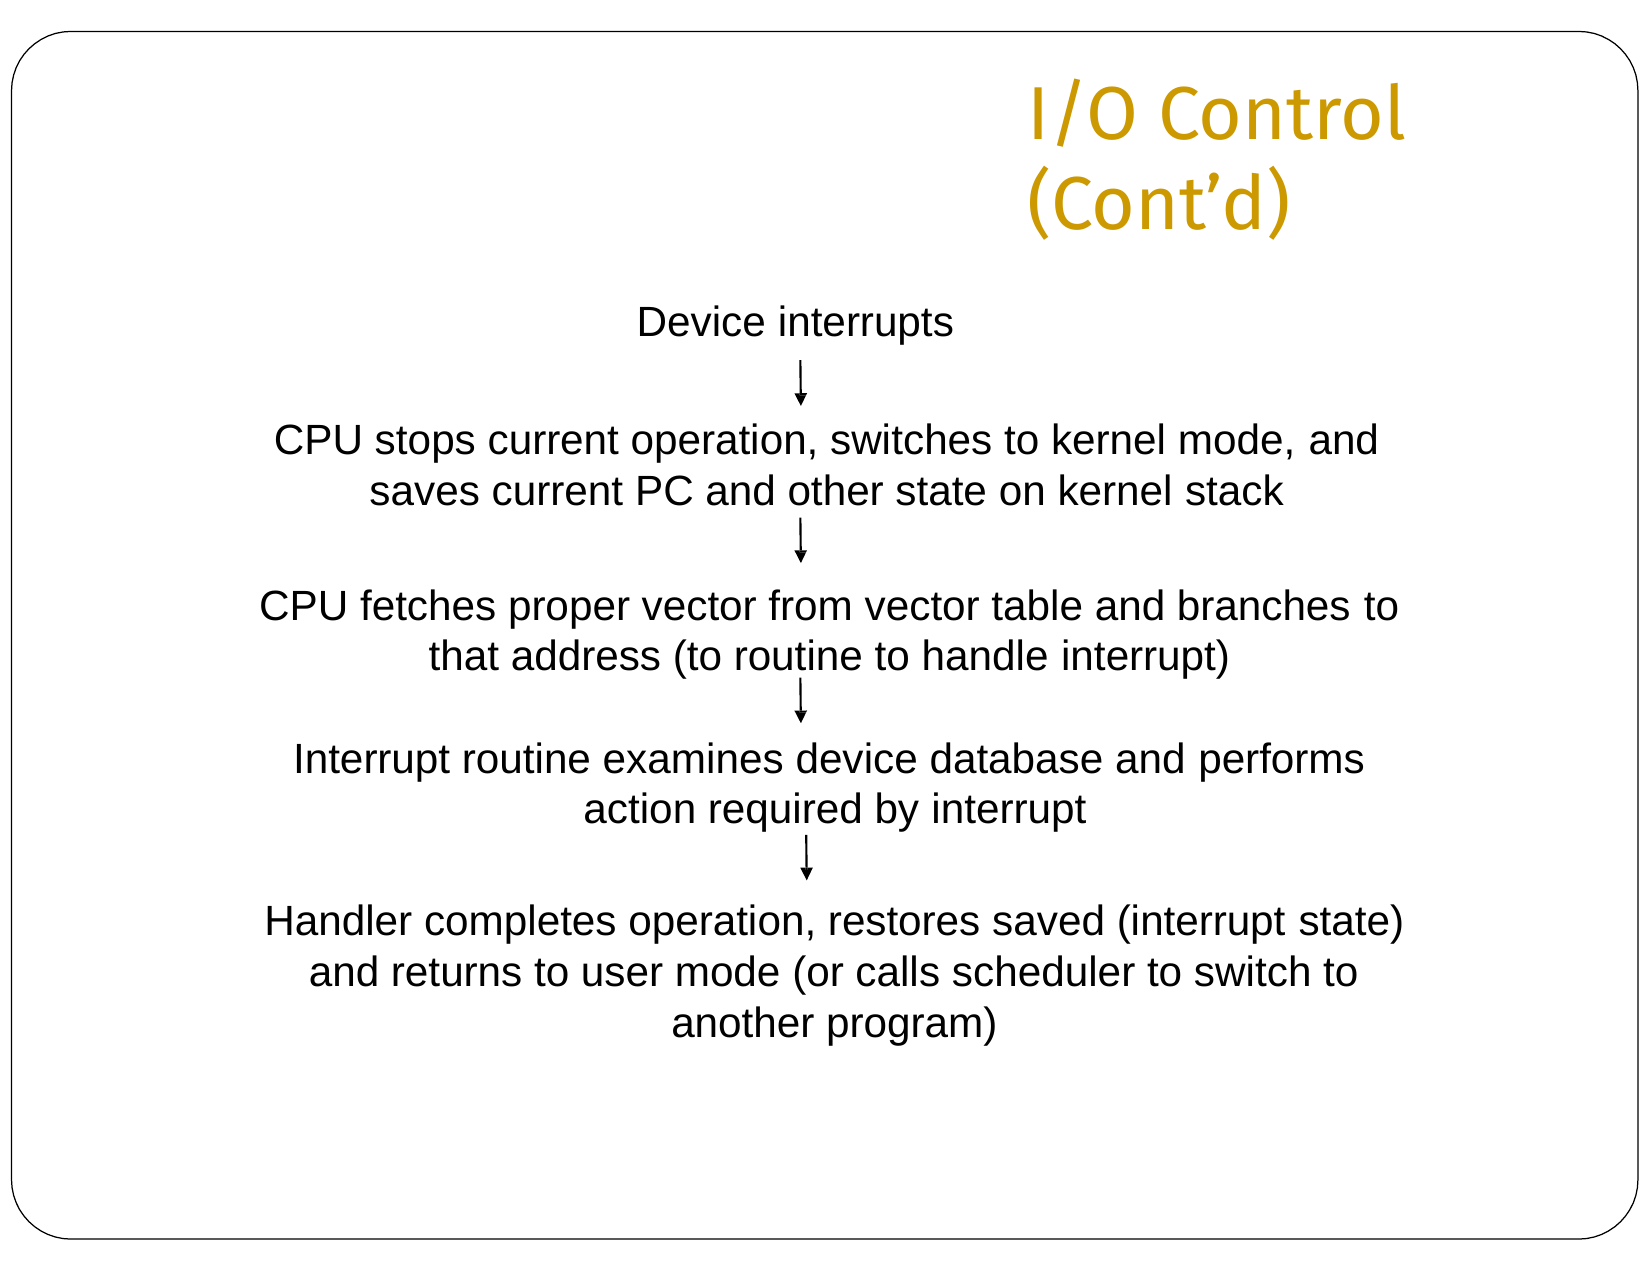

# I/O Control (Cont’d)
Device interrupts

CPU stops current operation, switches to kernel mode, and
saves current PC and other state on kernel stack

CPU fetches proper vector from vector table and branches to
that address (to routine to handle interrupt)

Interrupt routine examines device database and performs  action required by interrupt

Handler completes operation, restores saved (interrupt state)  and returns to user mode (or calls scheduler to switch to  another program)